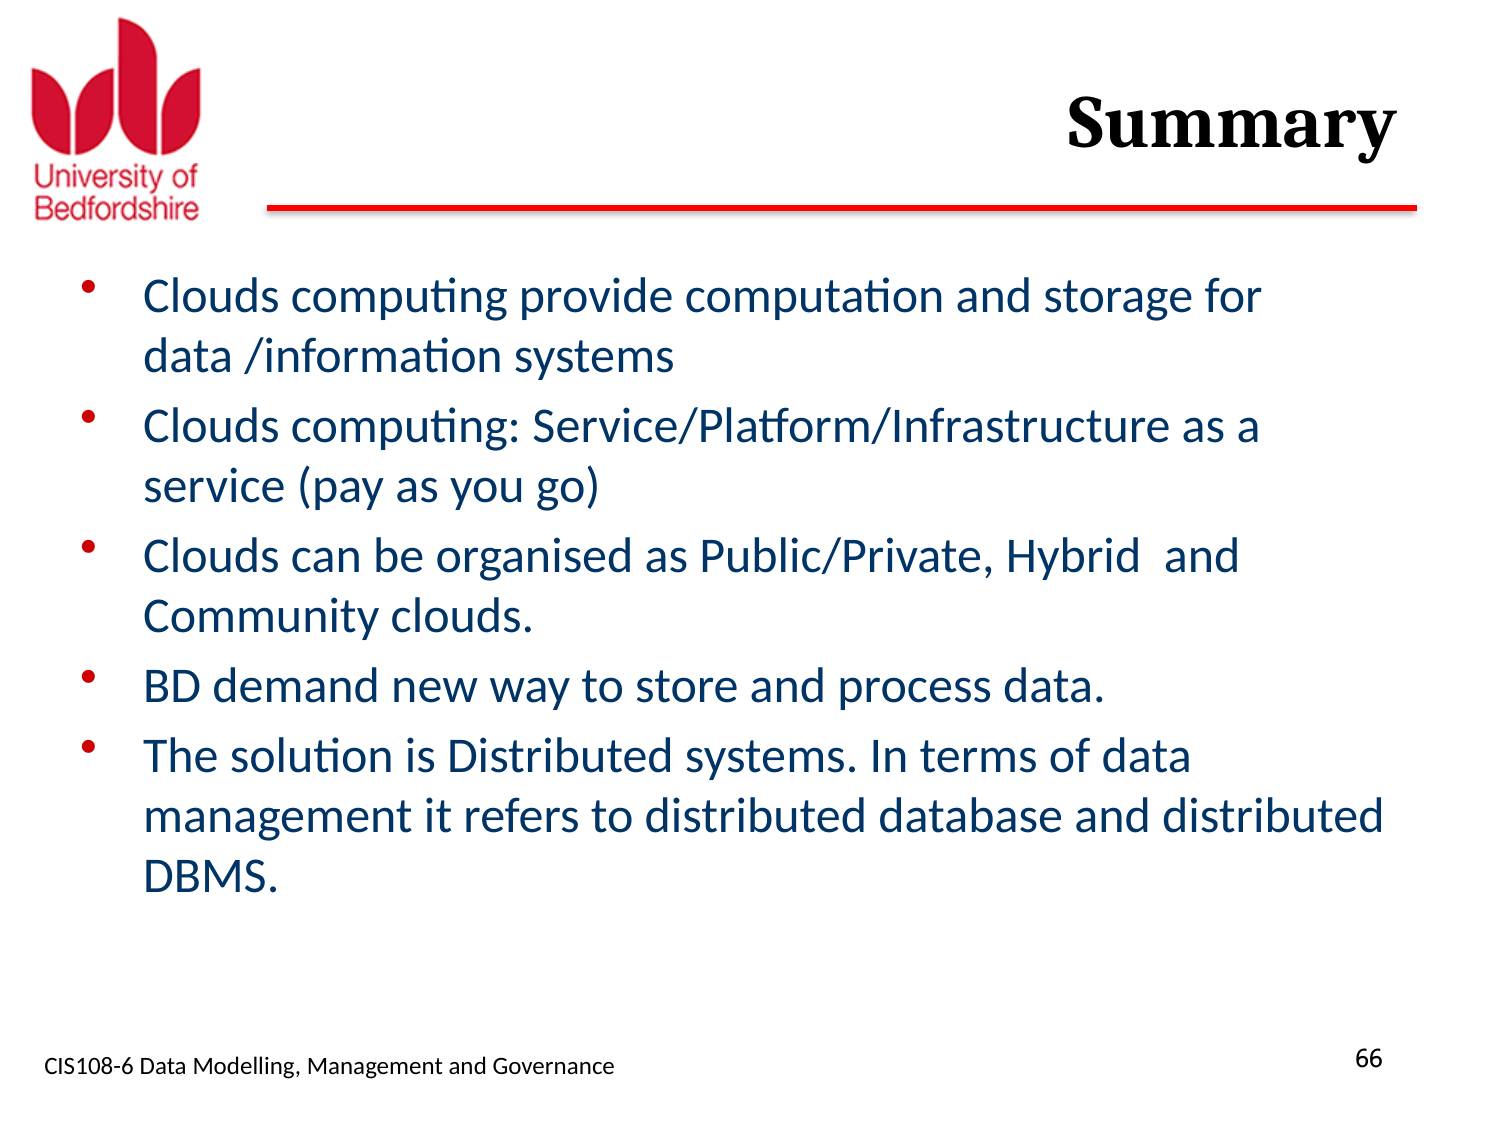

# Summary
Clouds computing provide computation and storage for data /information systems
Clouds computing: Service/Platform/Infrastructure as a service (pay as you go)
Clouds can be organised as Public/Private, Hybrid  and Community clouds.
BD demand new way to store and process data.
The solution is Distributed systems. In terms of data management it refers to distributed database and distributed DBMS.
CIS108-6 Data Modelling, Management and Governance